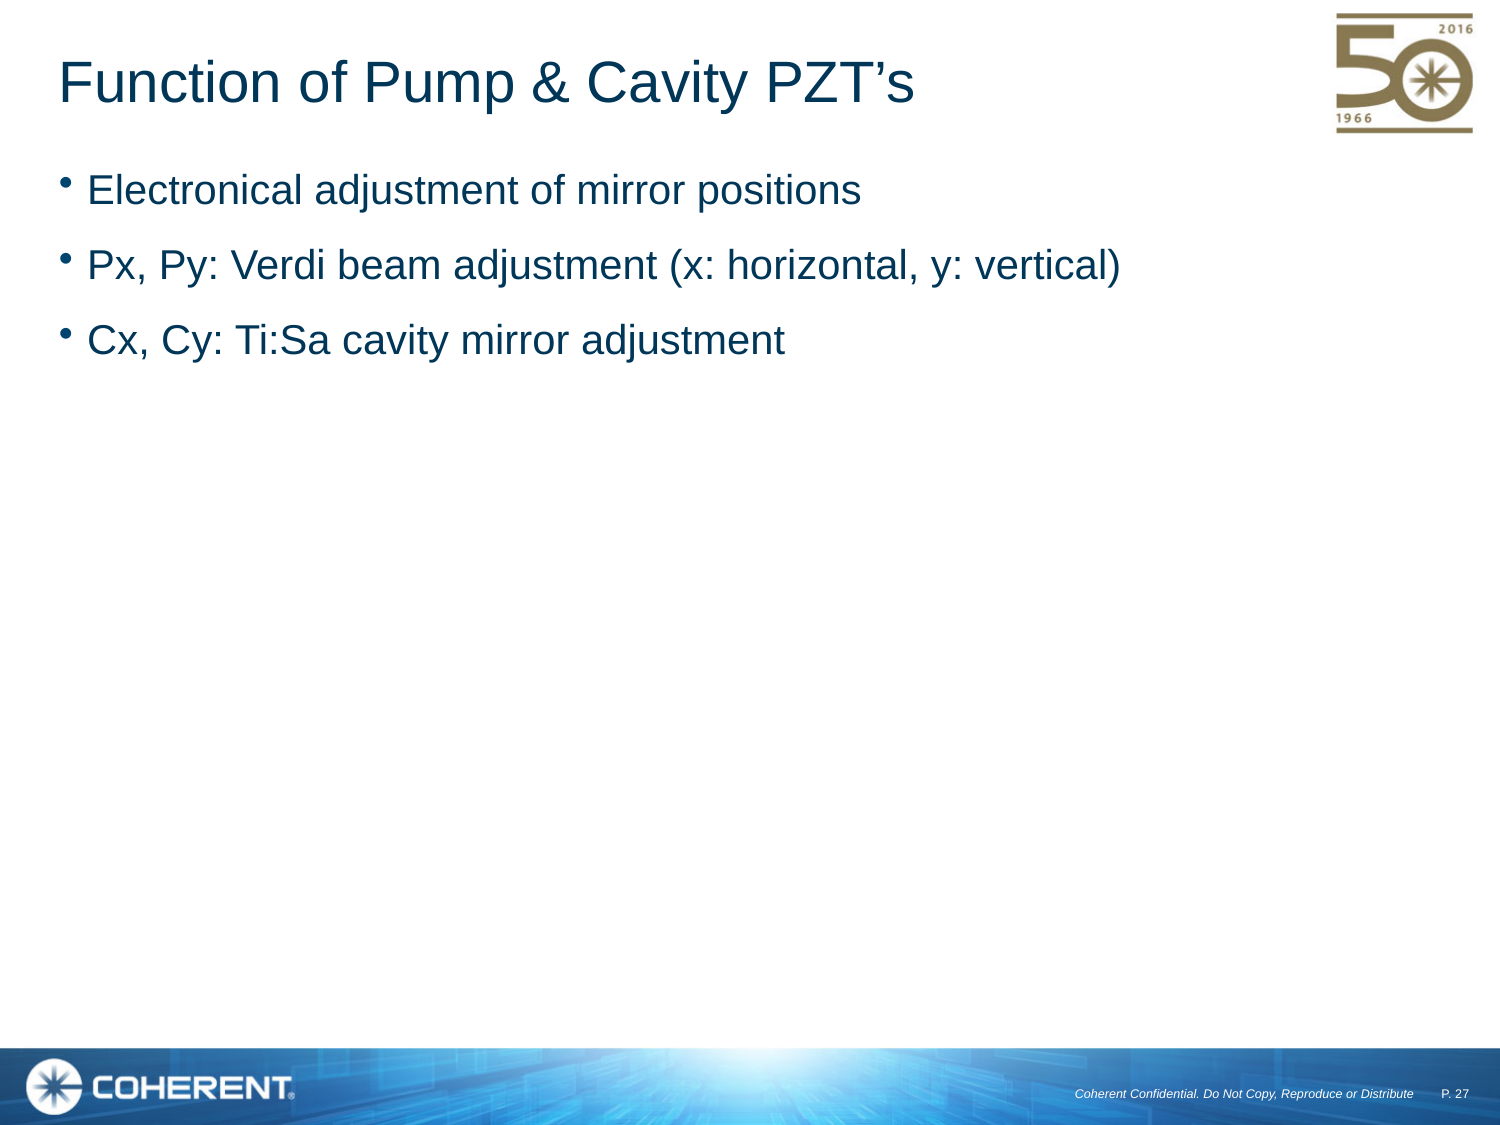

# Function of Pump & Cavity PZT’s
Electronical adjustment of mirror positions
Px, Py: Verdi beam adjustment (x: horizontal, y: vertical)
Cx, Cy: Ti:Sa cavity mirror adjustment